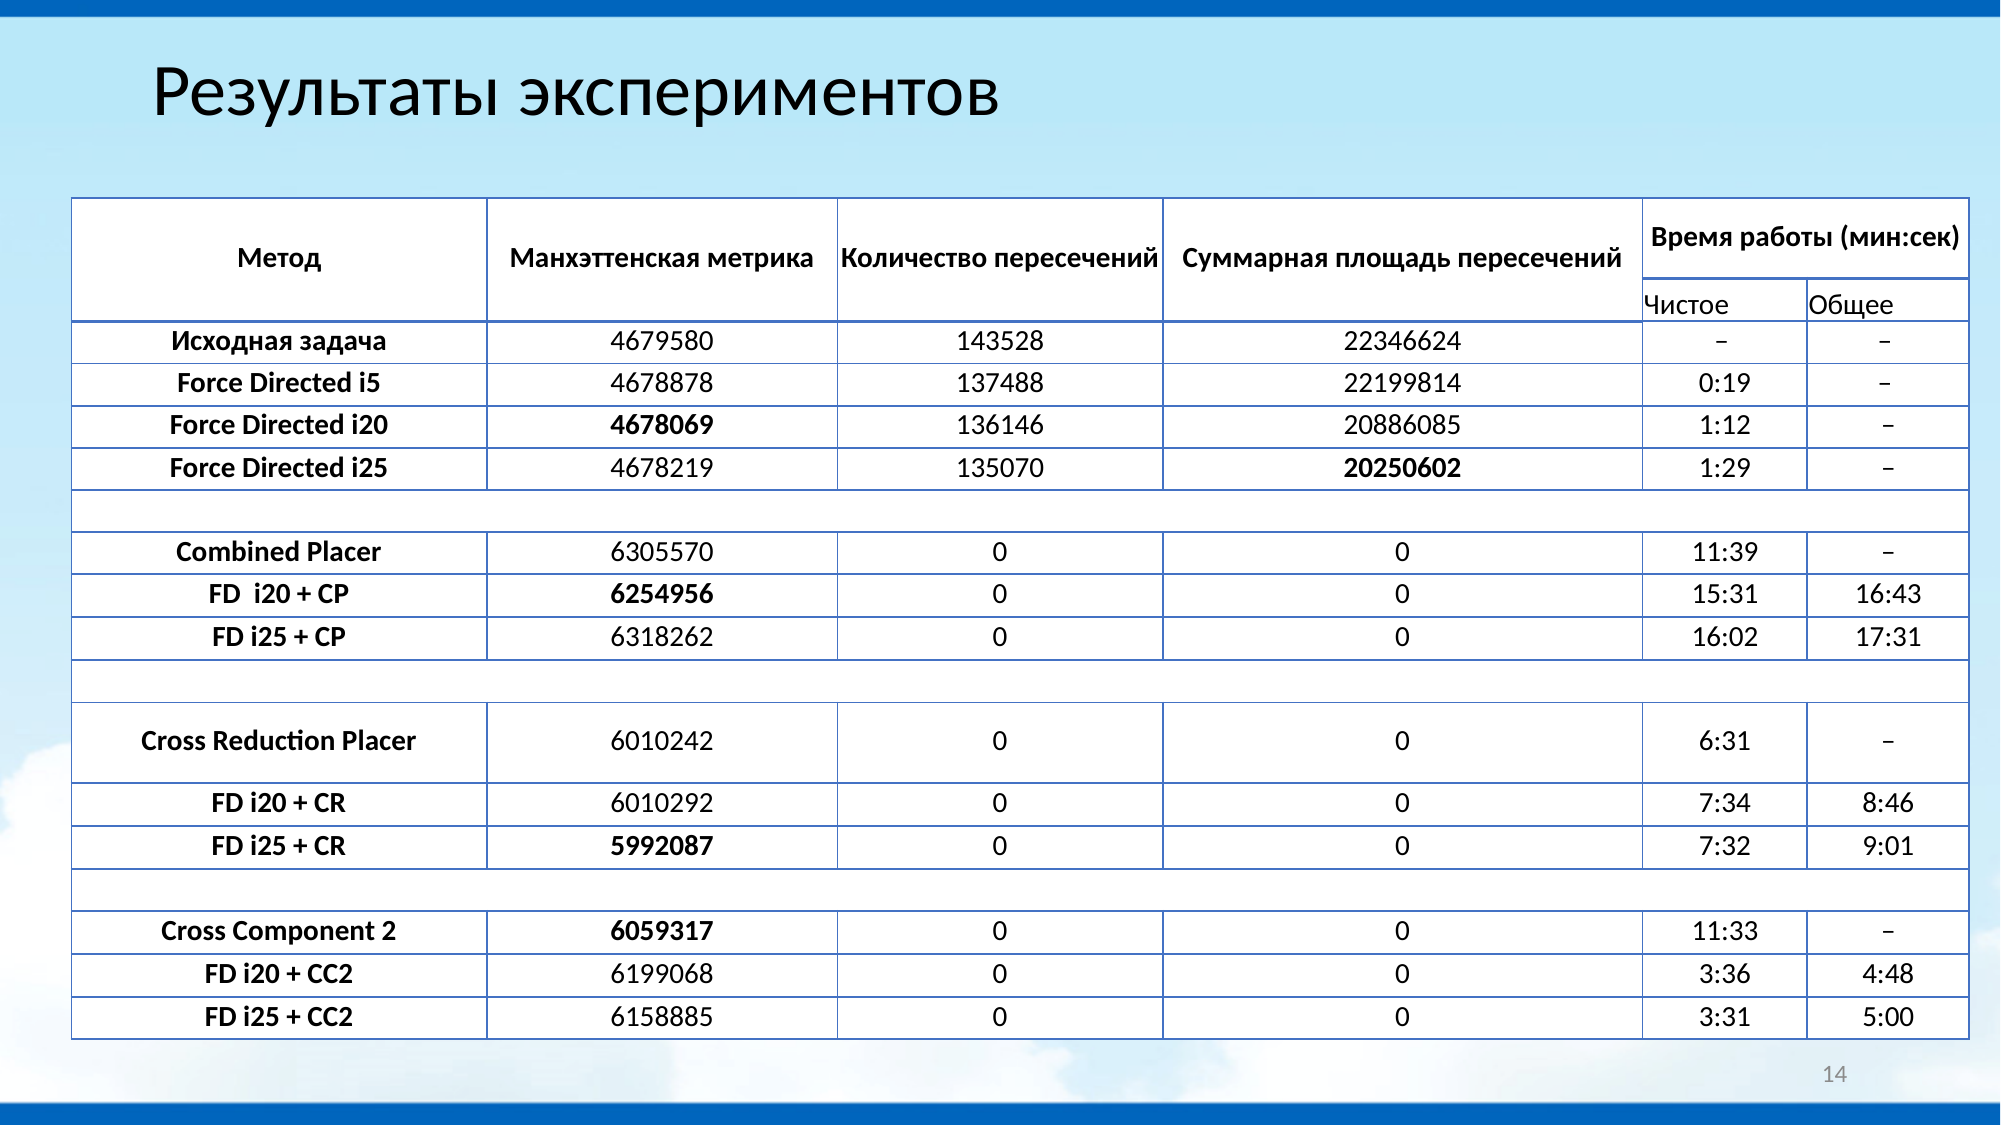

# Результаты экспериментов
| Метод | Манхэттенская метрика | Количество пересечений | Суммарная площадь пересечений | Время работы (мин:сек) |  |
| --- | --- | --- | --- | --- | --- |
|  |  |  |  | Чистое | Общее |
| Исходная задача | 4679580 | 143528 | 22346624 | – | – |
| Force Directed i5 | 4678878 | 137488 | 22199814 | 0:19 | – |
| Force Directed i20 | 4678069 | 136146 | 20886085 | 1:12 | – |
| Force Directed i25 | 4678219 | 135070 | 20250602 | 1:29 | – |
|  |  |  |  |  |  |
| Combined Placer | 6305570 | 0 | 0 | 11:39 | – |
| FD i20 + CP | 6254956 | 0 | 0 | 15:31 | 16:43 |
| FD i25 + CP | 6318262 | 0 | 0 | 16:02 | 17:31 |
|  |  |  |  |  |  |
| Cross Reduction Placer | 6010242 | 0 | 0 | 6:31 | – |
| FD i20 + CR | 6010292 | 0 | 0 | 7:34 | 8:46 |
| FD i25 + CR | 5992087 | 0 | 0 | 7:32 | 9:01 |
|  |  |  |  |  |  |
| Cross Component 2 | 6059317 | 0 | 0 | 11:33 | – |
| FD i20 + CC2 | 6199068 | 0 | 0 | 3:36 | 4:48 |
| FD i25 + CC2 | 6158885 | 0 | 0 | 3:31 | 5:00 |
14